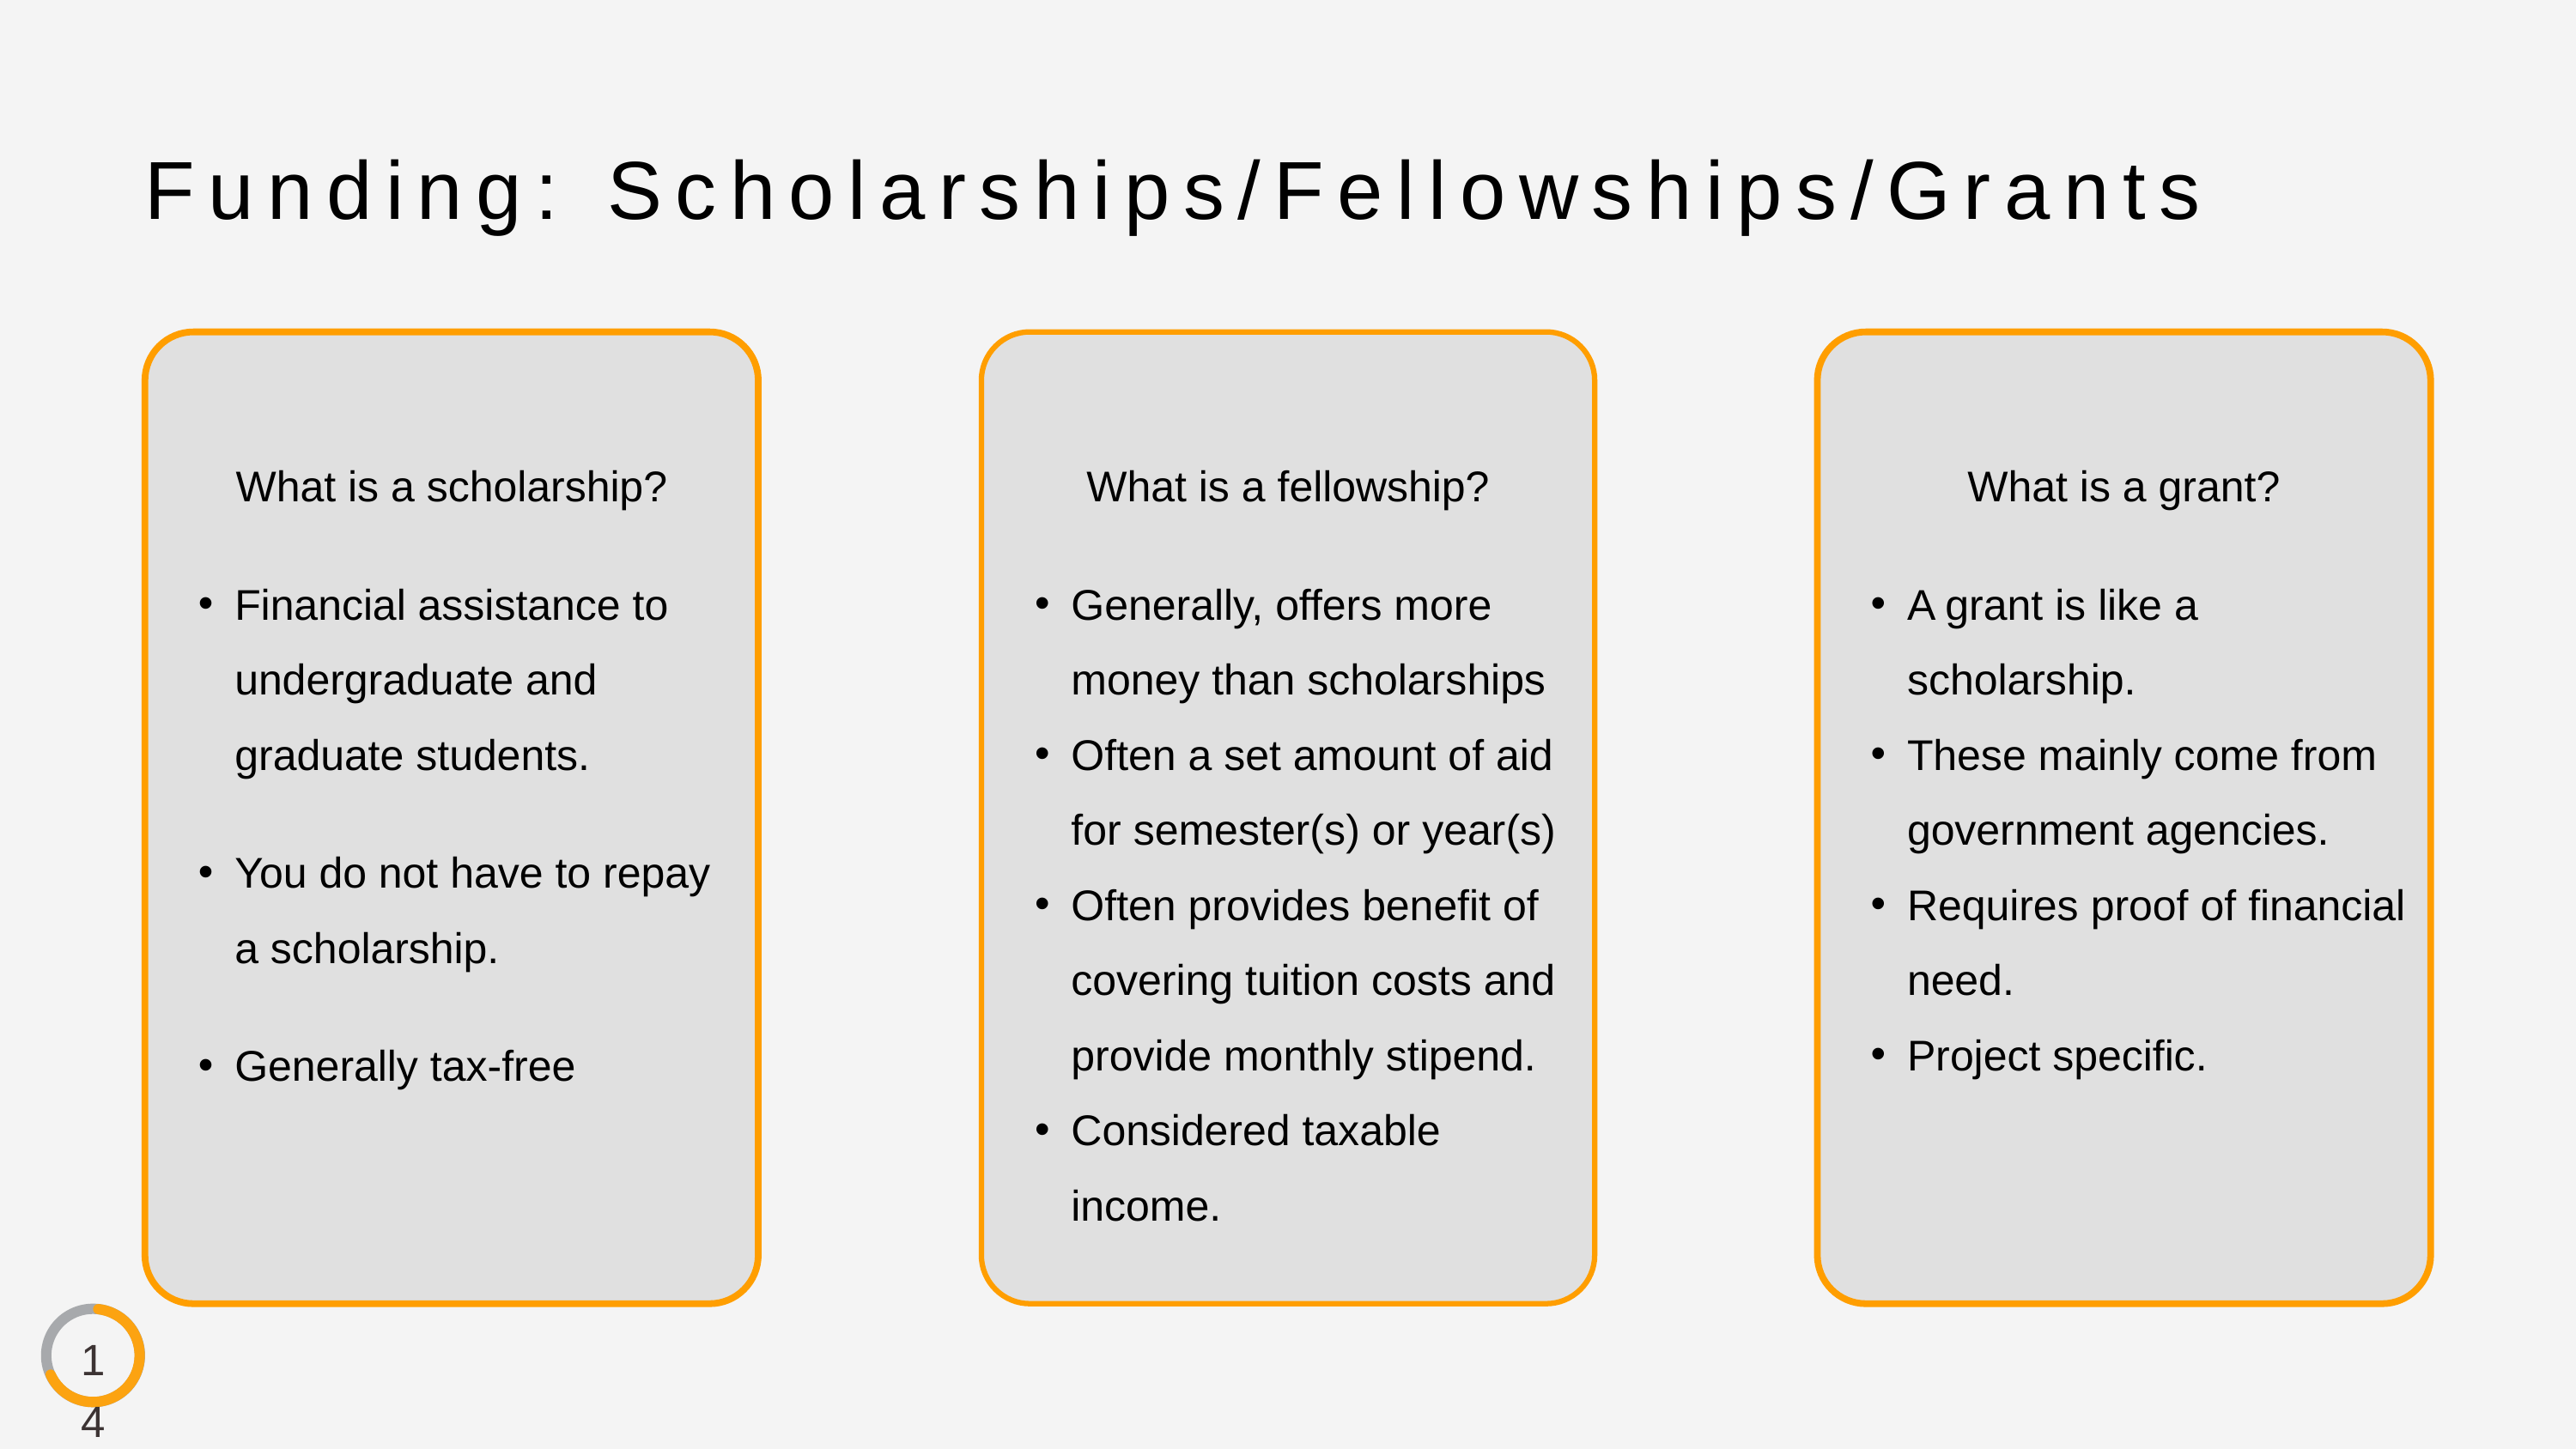

Funding: Scholarships/Fellowships/Grants

What is a scholarship?

Financial assistance to undergraduate and graduate students.

You do not have to repay a scholarship.

Generally tax-free
What is a fellowship?

Generally, offers more money than scholarships
Often a set amount of aid for semester(s) or year(s)
Often provides benefit of covering tuition costs and provide monthly stipend.
Considered taxable income.
What is a grant?

A grant is like a scholarship.
These mainly come from government agencies.
Requires proof of financial need.
Project specific.

14